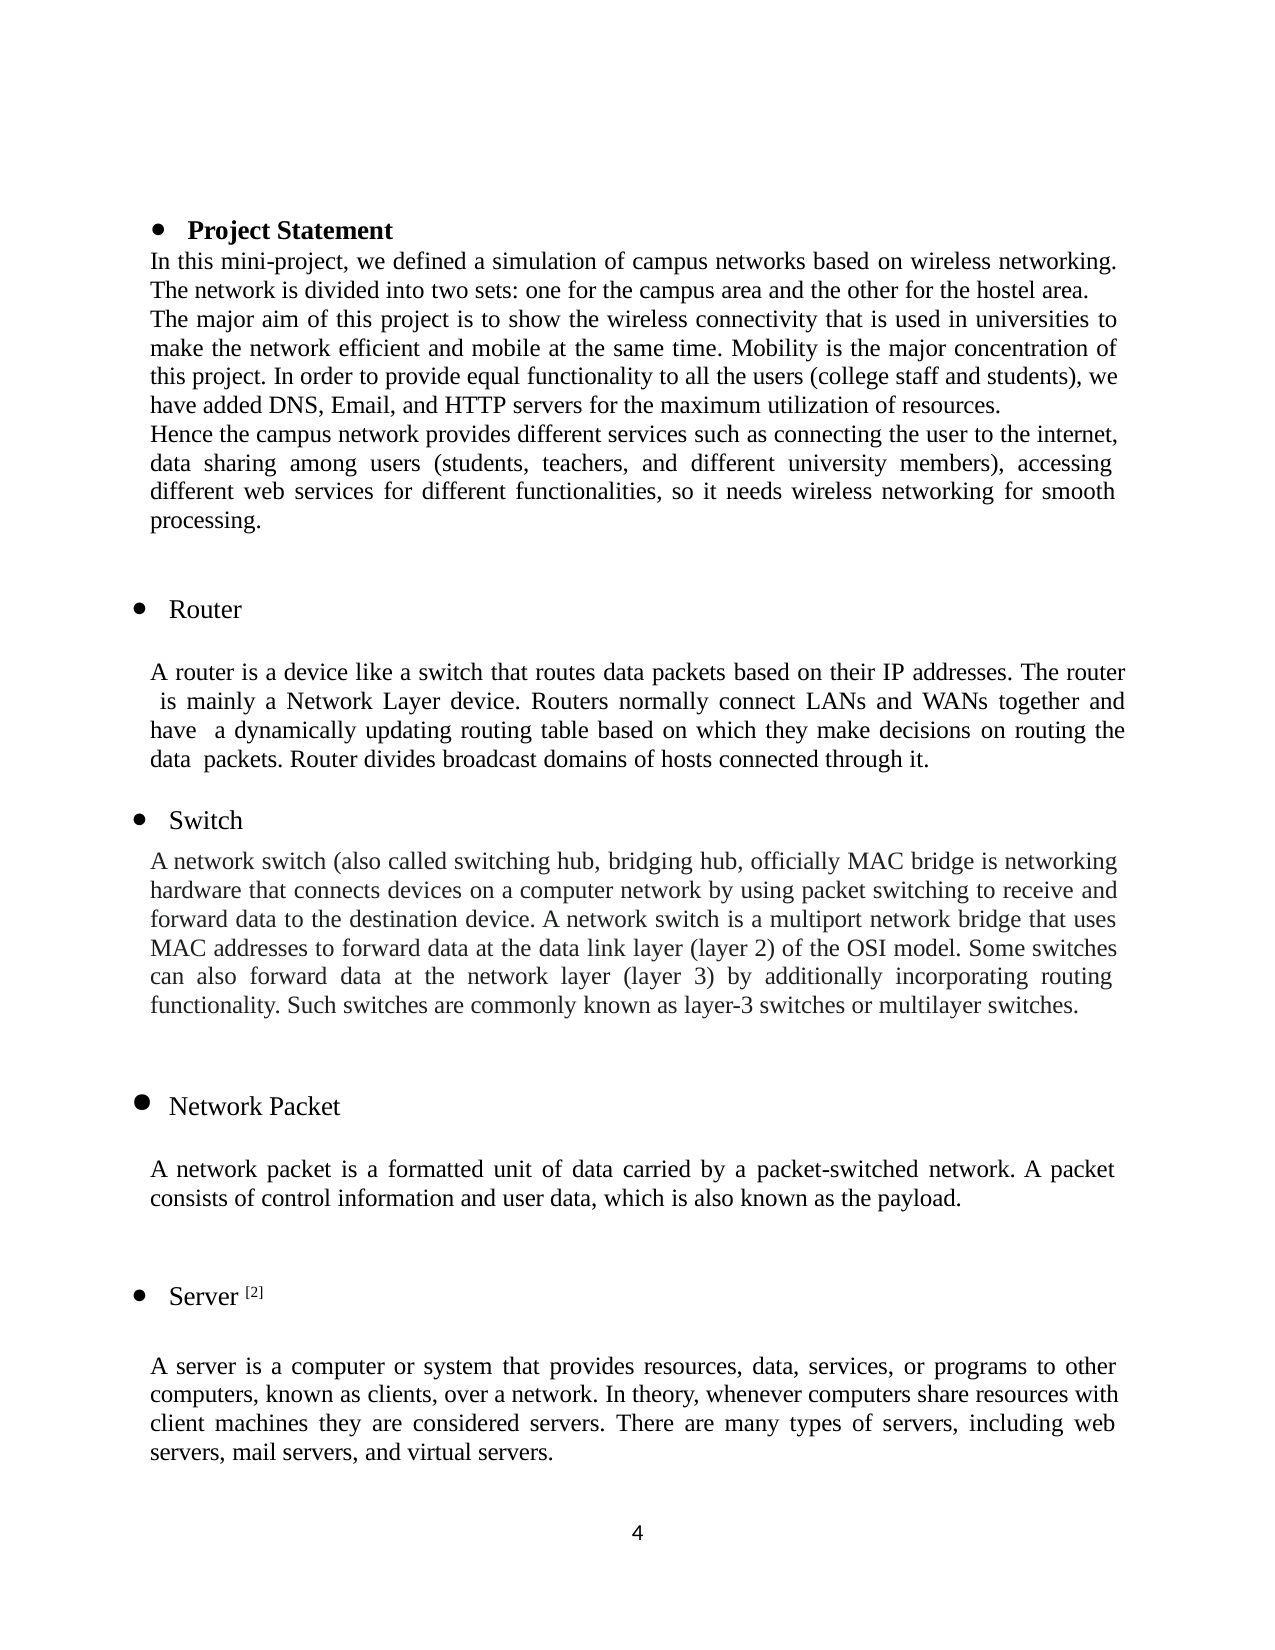

Project Statement
In this mini-project, we defined a simulation of campus networks based on wireless networking.  The network is divided into two sets: one for the campus area and the other for the hostel area.
The major aim of this project is to show the wireless connectivity that is used in universities to  make the network efficient and mobile at the same time. Mobility is the major concentration of  this project. In order to provide equal functionality to all the users (college staff and students), we  have added DNS, Email, and HTTP servers for the maximum utilization of resources.
Hence the campus network provides different services such as connecting the user to the internet,  data sharing among users (students, teachers, and different university members), accessing  different web services for different functionalities, so it needs wireless networking for smooth  processing.

Router

A router is a device like a switch that routes data packets based on their IP addresses. The router  is mainly a Network Layer device. Routers normally connect LANs and WANs together and have  a dynamically updating routing table based on which they make decisions on routing the data  packets. Router divides broadcast domains of hosts connected through it.

Switch
A network switch (also called switching hub, bridging hub, officially MAC bridge is networking  hardware that connects devices on a computer network by using packet switching to receive and  forward data to the destination device. A network switch is a multiport network bridge that uses  MAC addresses to forward data at the data link layer (layer 2) of the OSI model. Some switches  can also forward data at the network layer (layer 3) by additionally incorporating routing  functionality. Such switches are commonly known as layer-3 switches or multilayer switches.
Network Packet

A network packet is a formatted unit of data carried by a packet-switched network. A packet  consists of control information and user data, which is also known as the payload.

Server [2]

A server is a computer or system that provides resources, data, services, or programs to other  computers, known as clients, over a network. In theory, whenever computers share resources with  client machines they are considered servers. There are many types of servers, including web  servers, mail servers, and virtual servers.
4